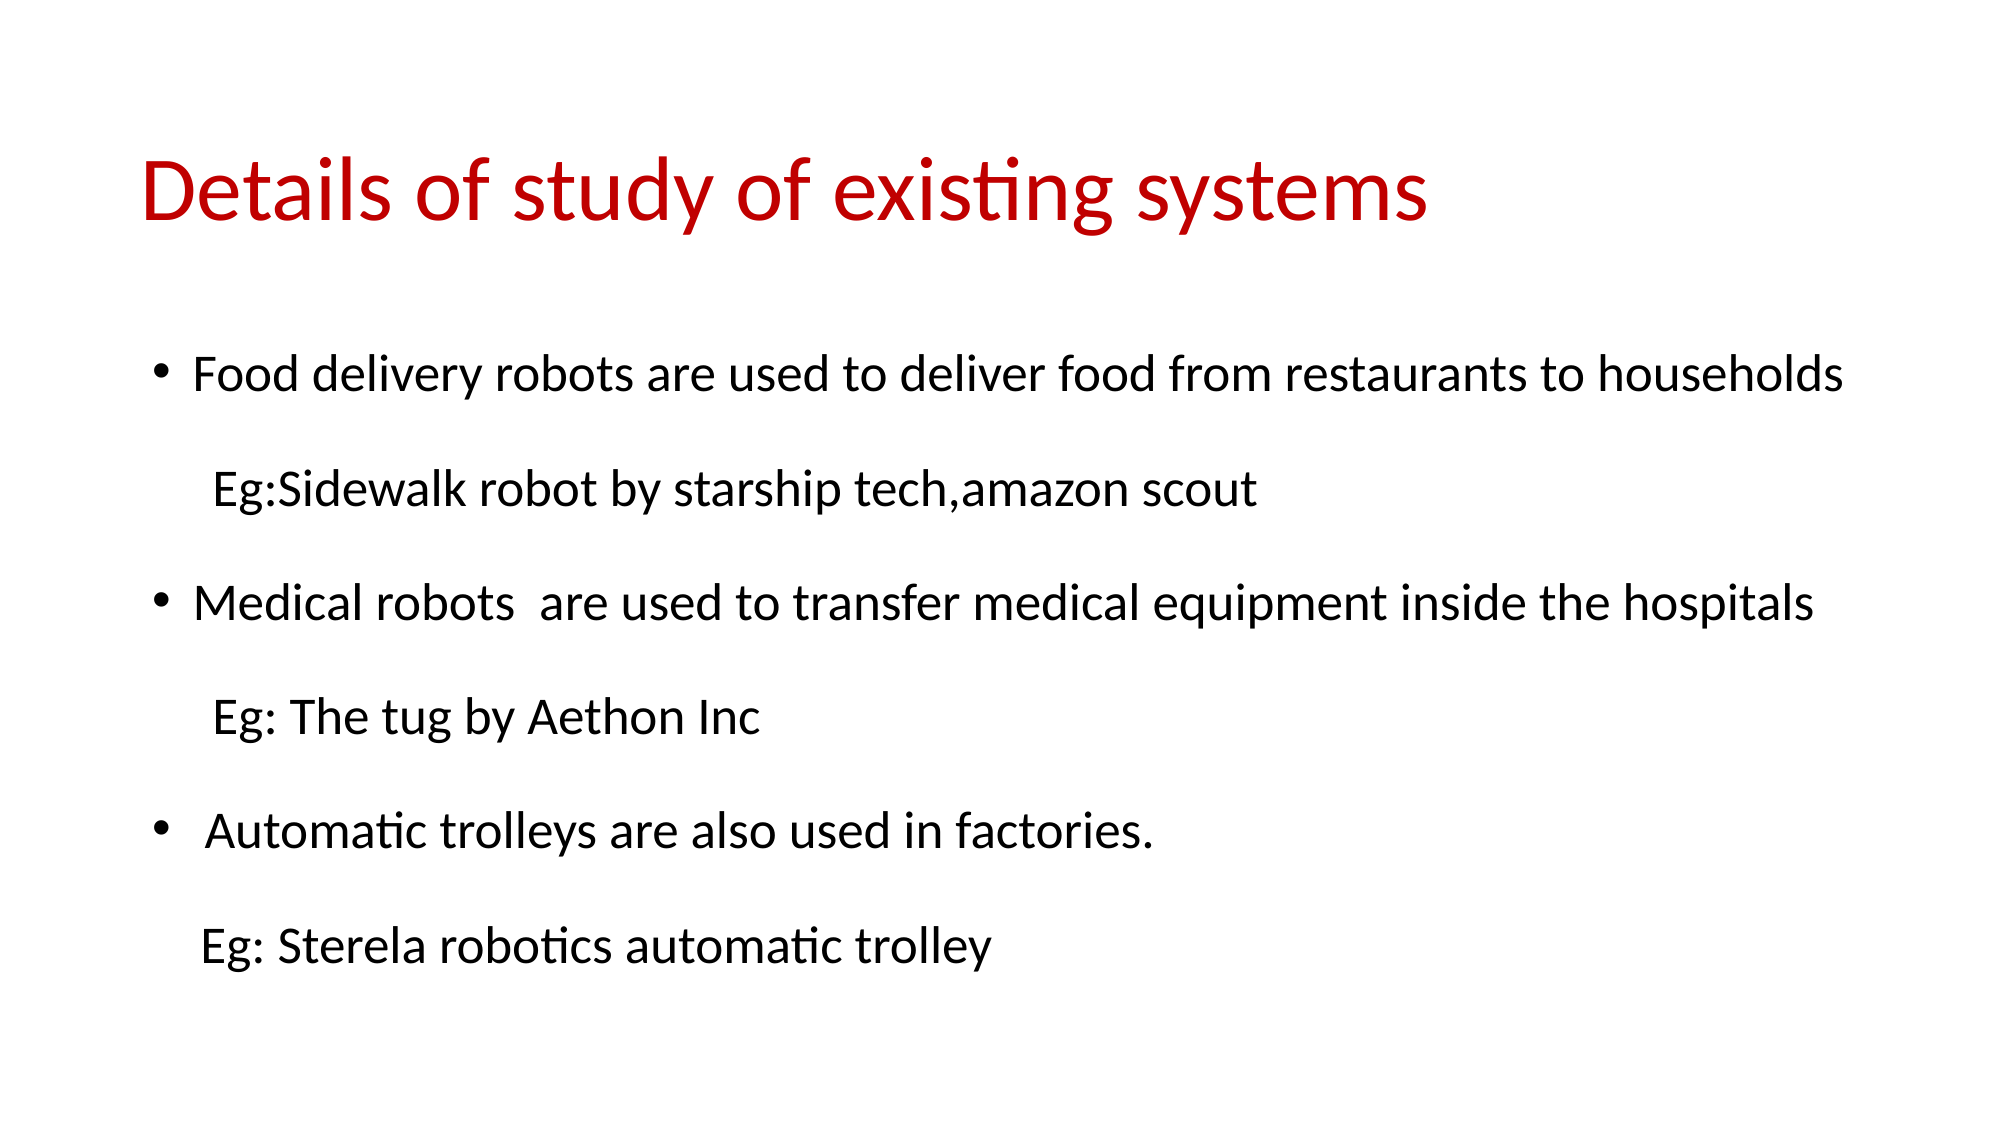

# Details of study of existing systems
Food delivery robots are used to deliver food from restaurants to households
     Eg:Sidewalk robot by starship tech,amazon scout
Medical robots  are used to transfer medical equipment inside the hospitals
     Eg: The tug by Aethon Inc
 Automatic trolleys are also used in factories.
    Eg: Sterela robotics automatic trolley